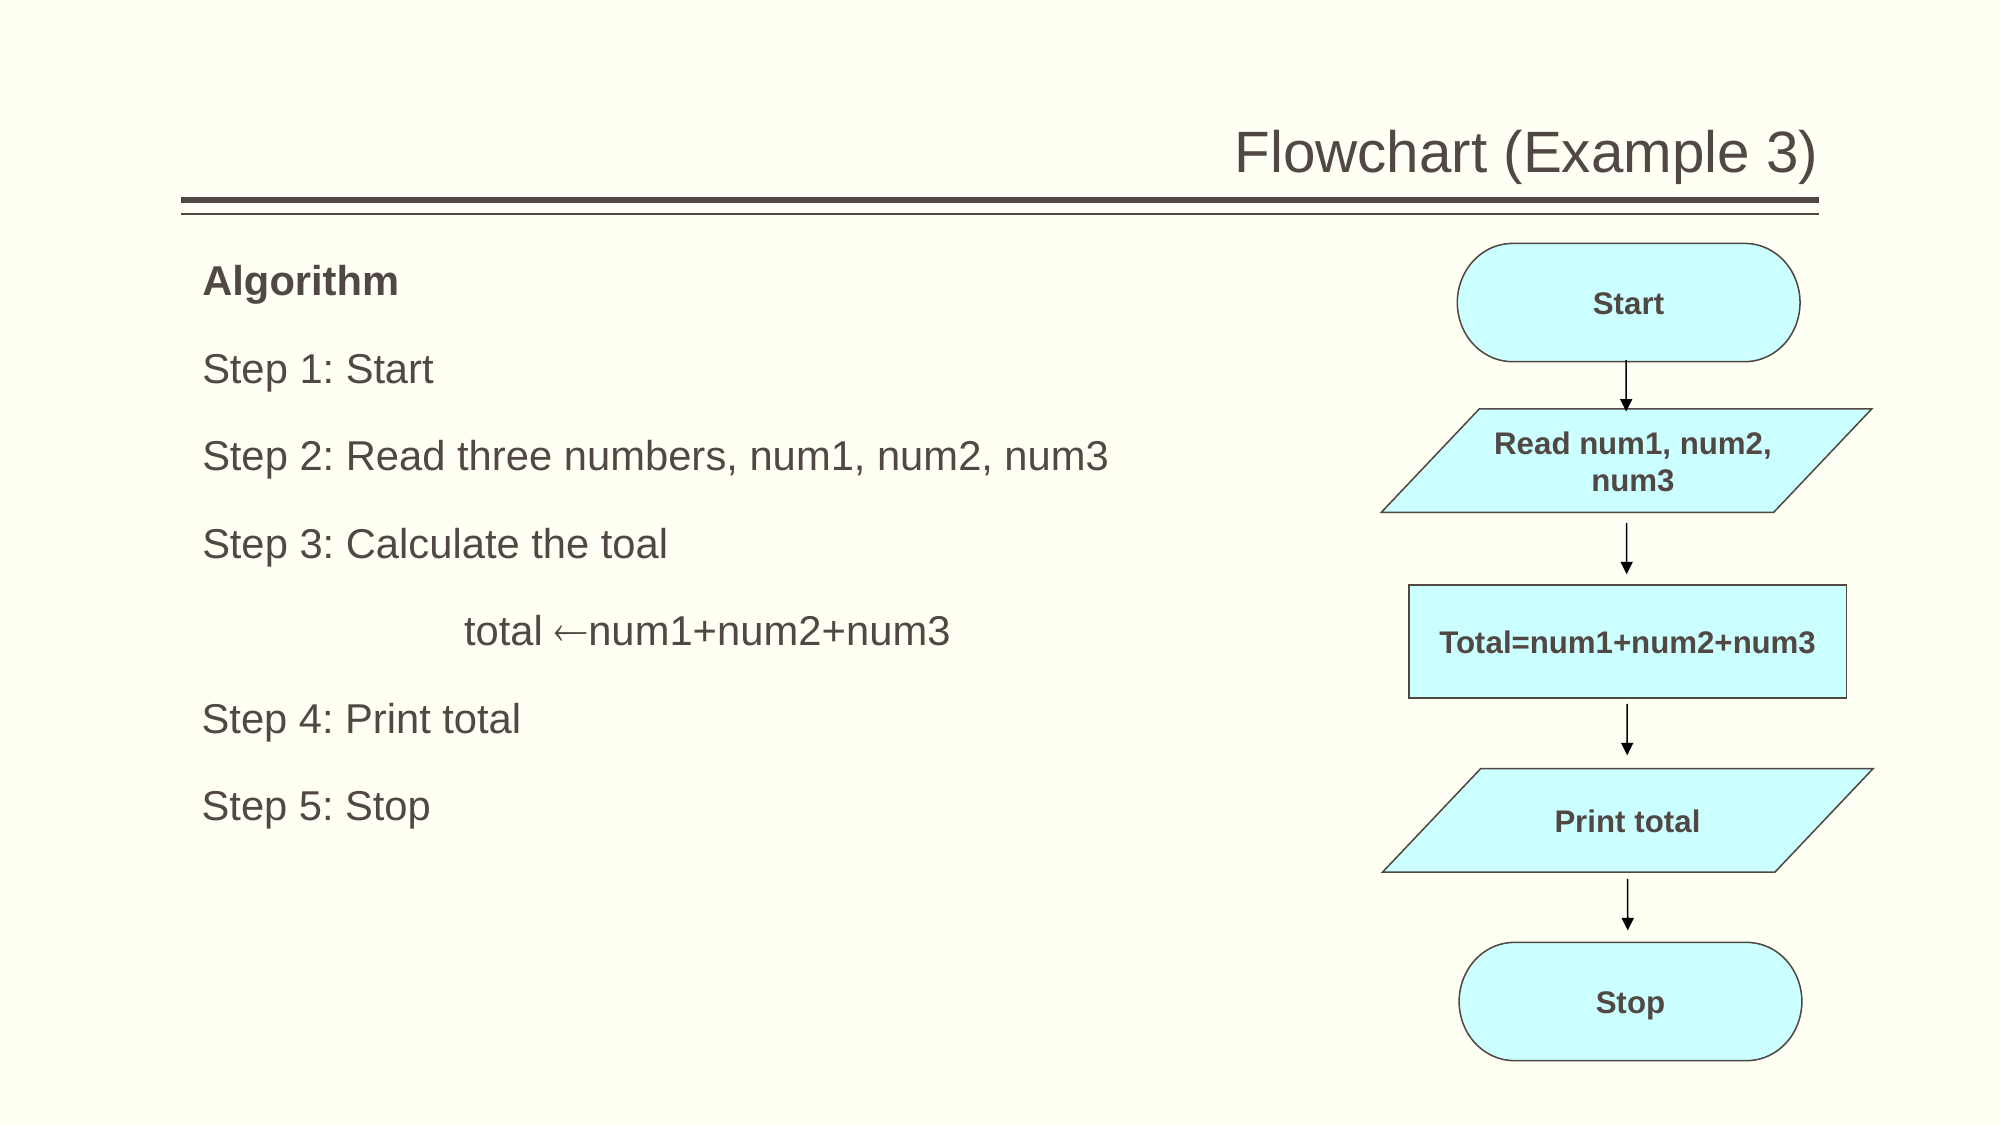

# Flowchart (Example 3)
Start
Algorithm
Step 1: Start
Step 2: Read three numbers, num1, num2, num3
Step 3: Calculate the toal
	total ←num1+num2+num3
Step 4: Print total
Step 5: Stop

Read num1, num2,
num3

Total=num1+num2+num3

Print total

Stop